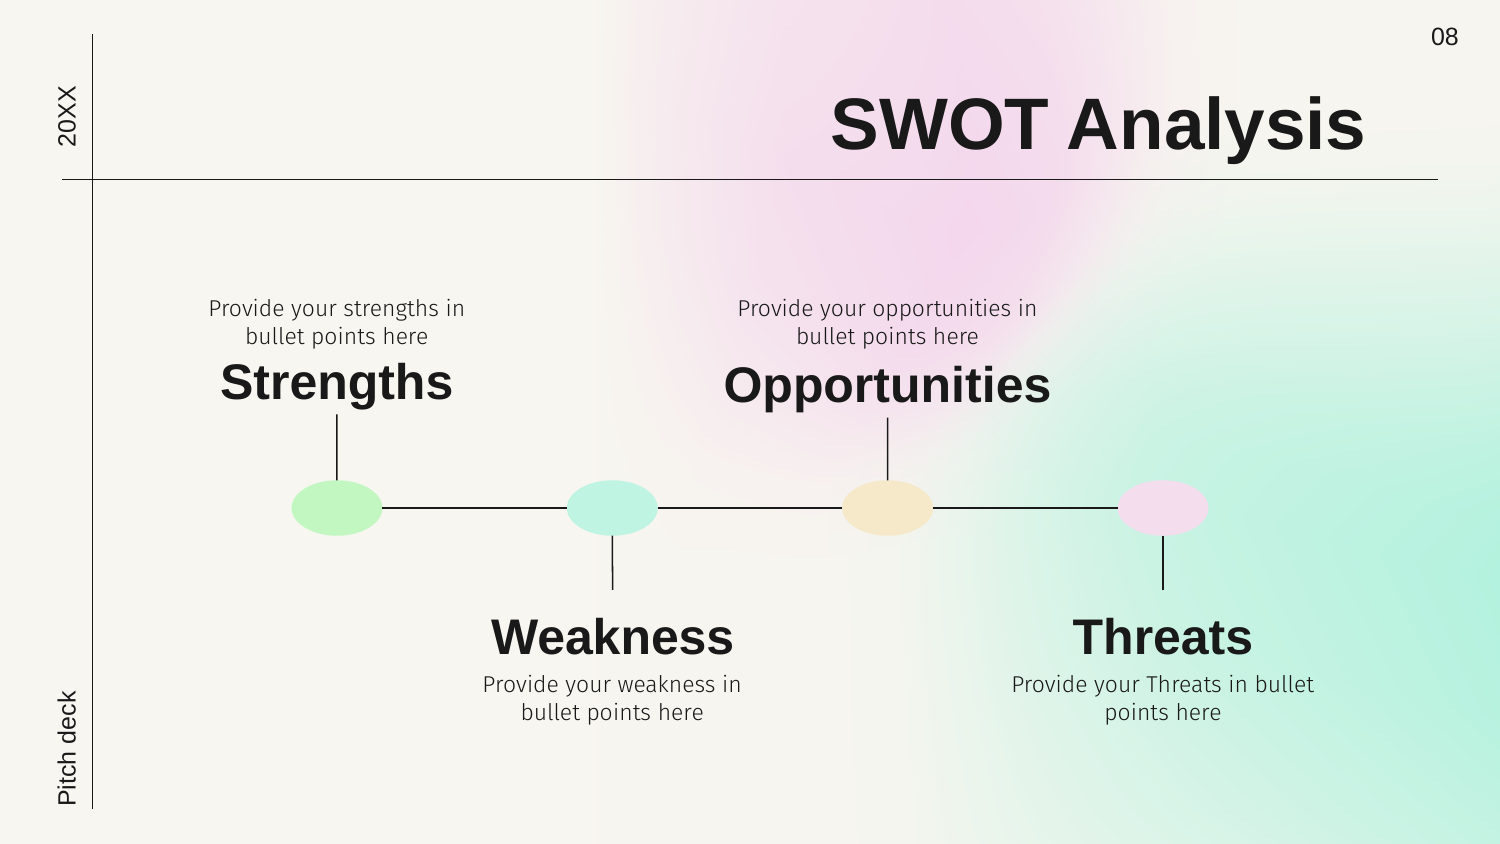

08
# SWOT Analysis
20XX
Provide your strengths in bullet points here
Provide your opportunities in bullet points here
Strengths
Opportunities

Weakness
Threats
Provide your weakness in bullet points here
Provide your Threats in bullet points here
Pitch deck